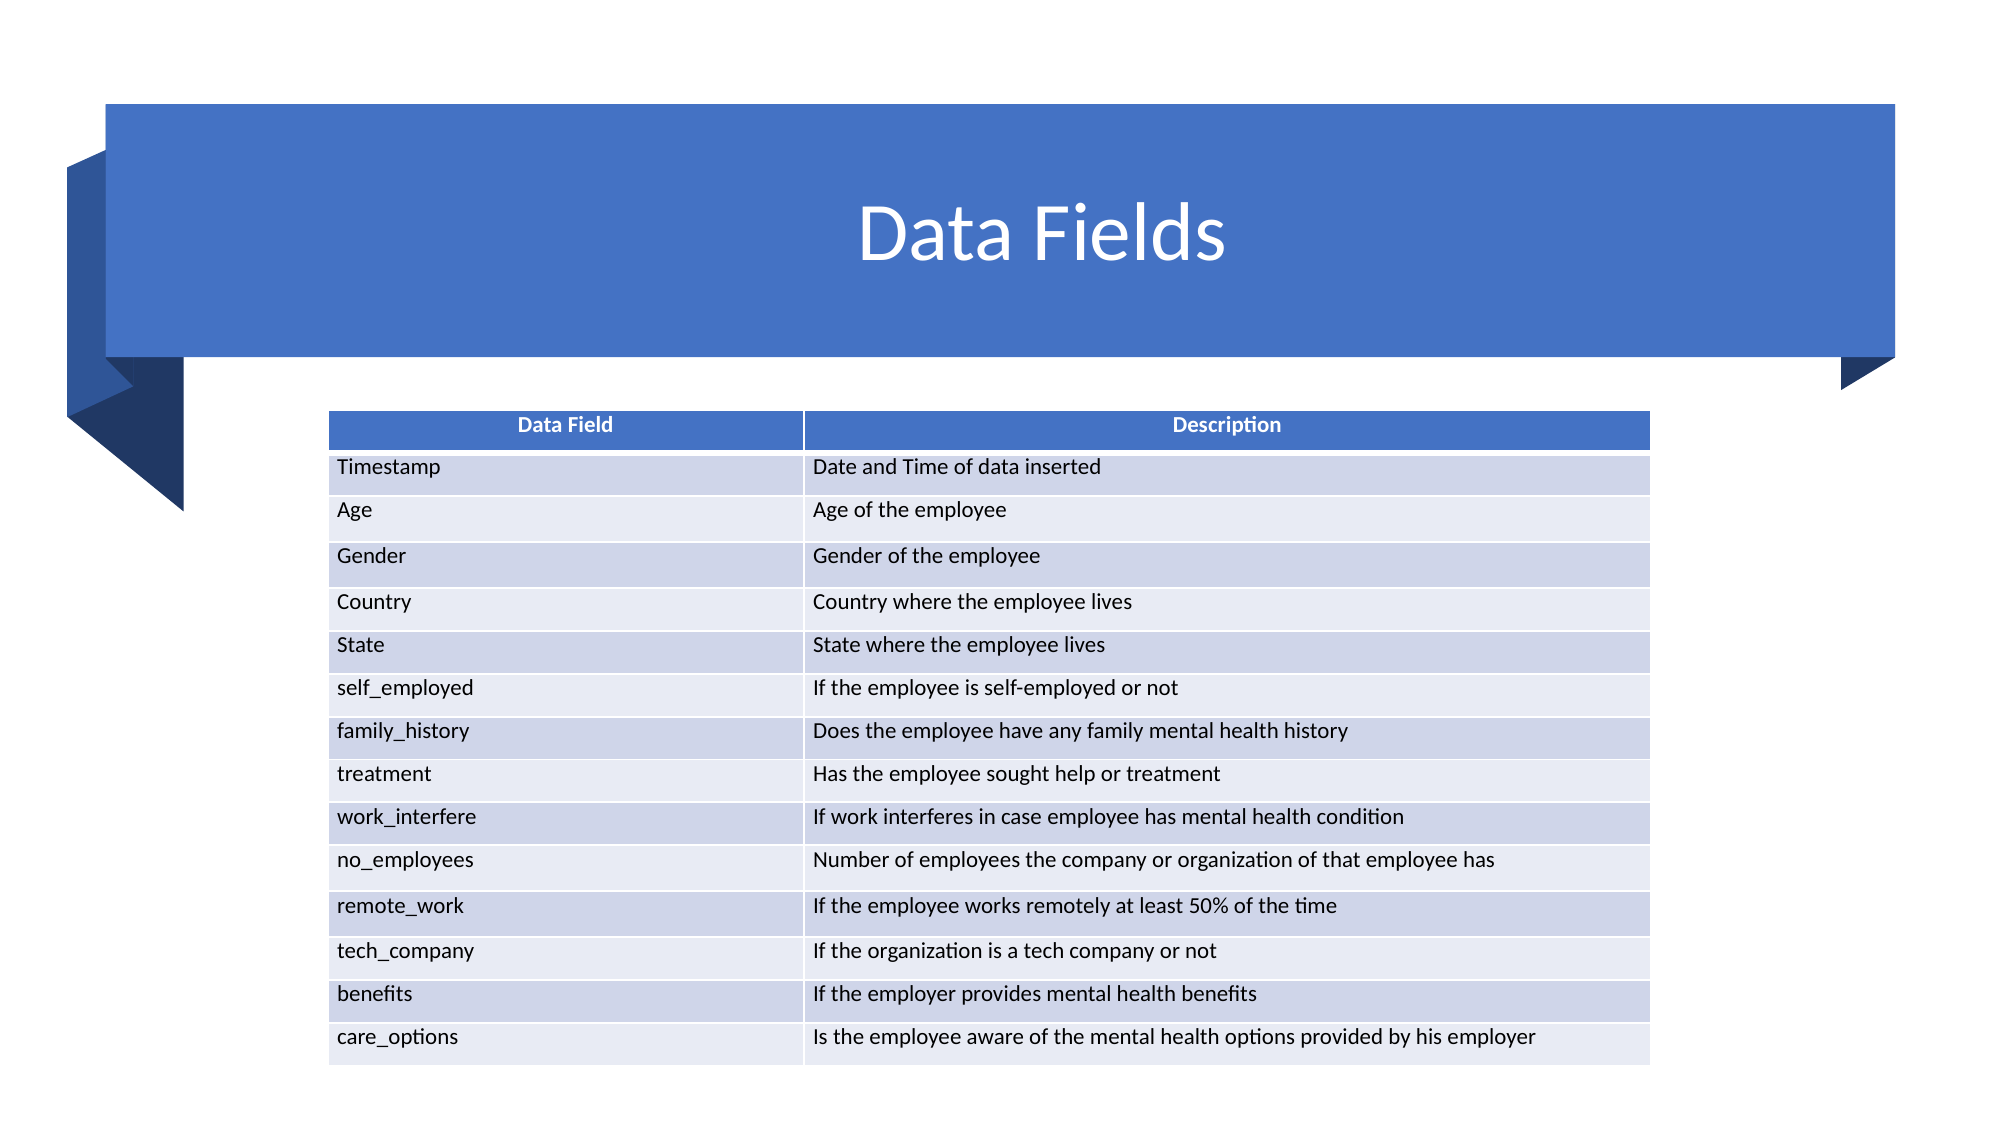

# Data Fields
| Data Field | Description |
| --- | --- |
| Timestamp | Date and Time of data inserted |
| Age | Age of the employee |
| Gender | Gender of the employee |
| Country | Country where the employee lives |
| State | State where the employee lives |
| self\_employed | If the employee is self-employed or not |
| family\_history | Does the employee have any family mental health history |
| treatment | Has the employee sought help or treatment |
| work\_interfere | If work interferes in case employee has mental health condition |
| no\_employees | Number of employees the company or organization of that employee has |
| remote\_work | If the employee works remotely at least 50% of the time |
| tech\_company | If the organization is a tech company or not |
| benefits | If the employer provides mental health benefits |
| care\_options | Is the employee aware of the mental health options provided by his employer |